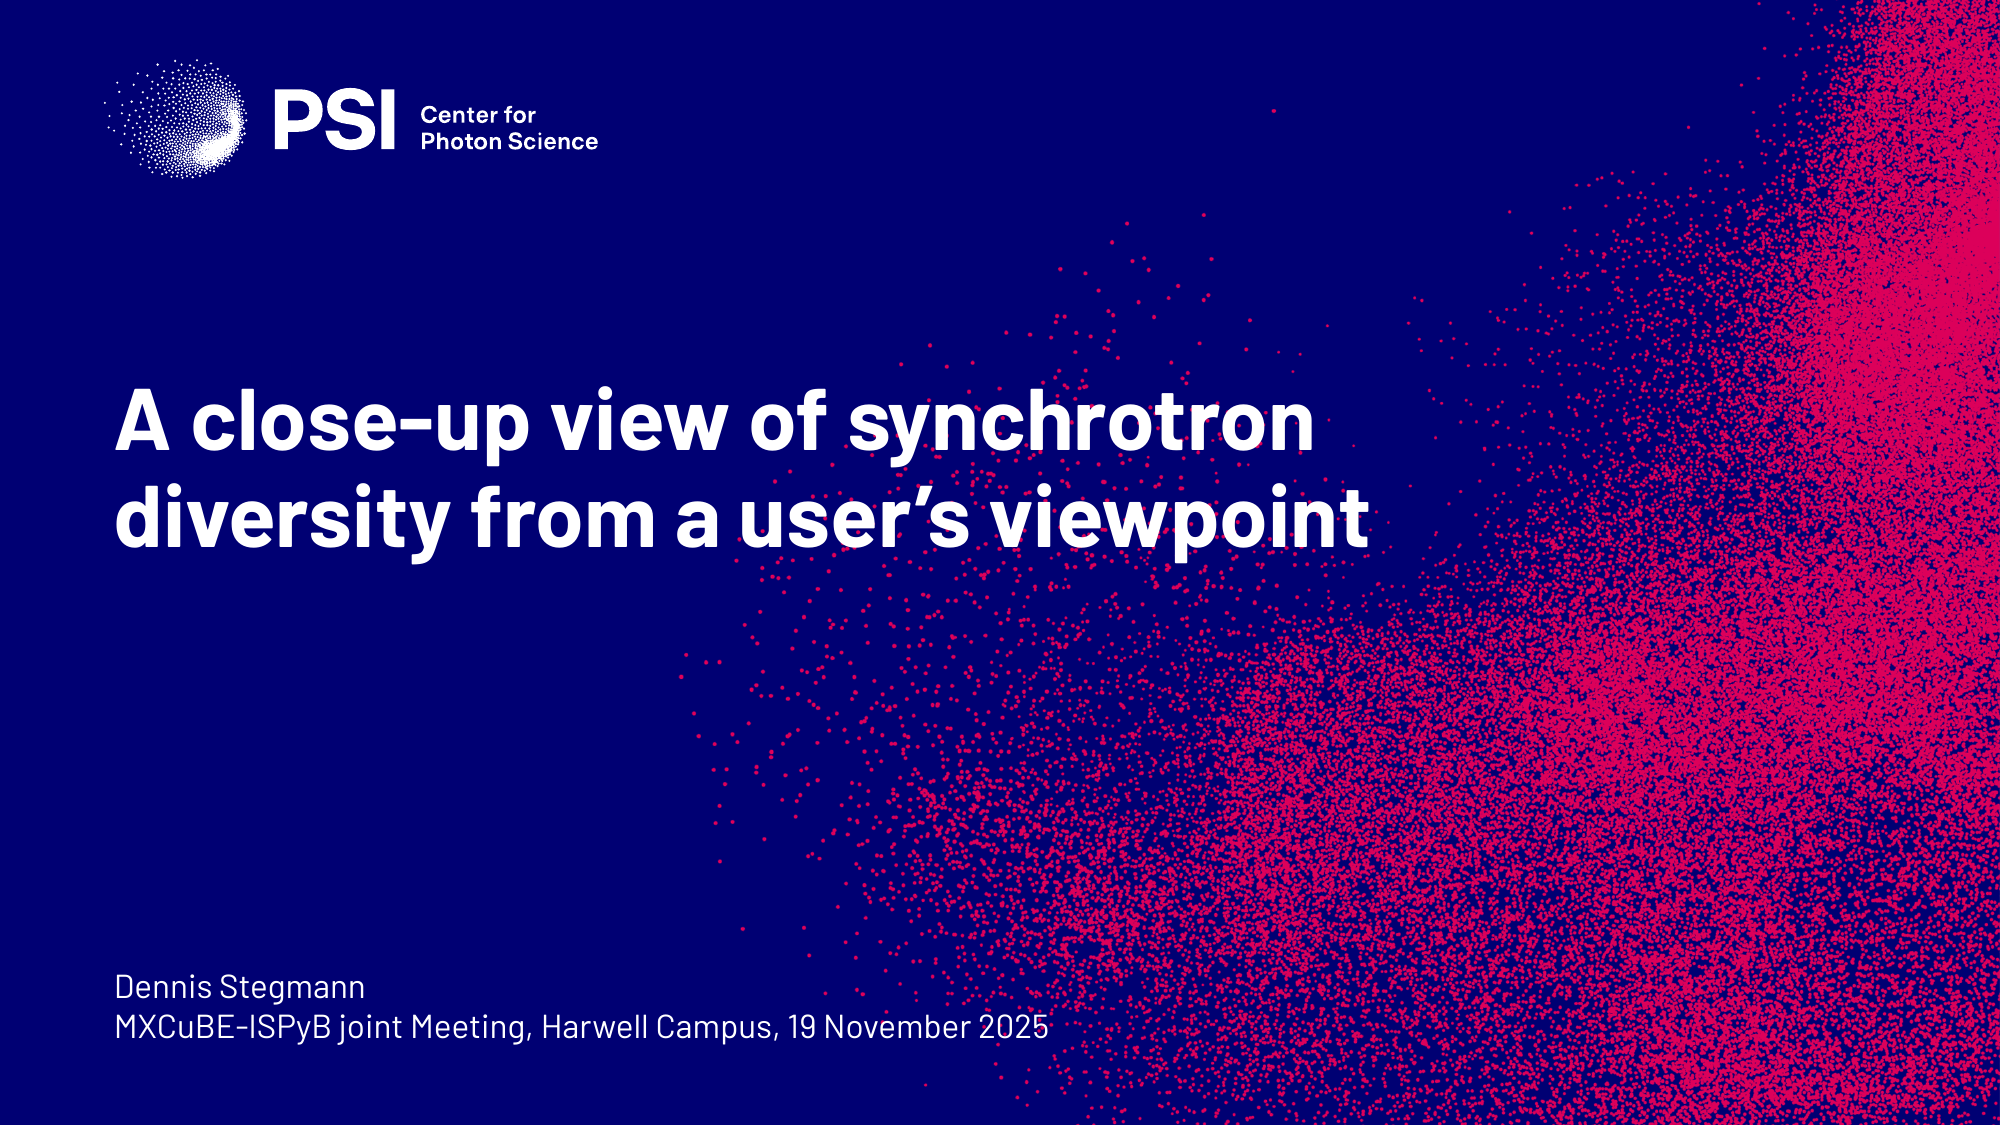

# A close-up view of synchrotron diversity from a user’s viewpoint
Dennis Stegmann
MXCuBE-ISPyB joint Meeting, Harwell Campus, 19 November 2025